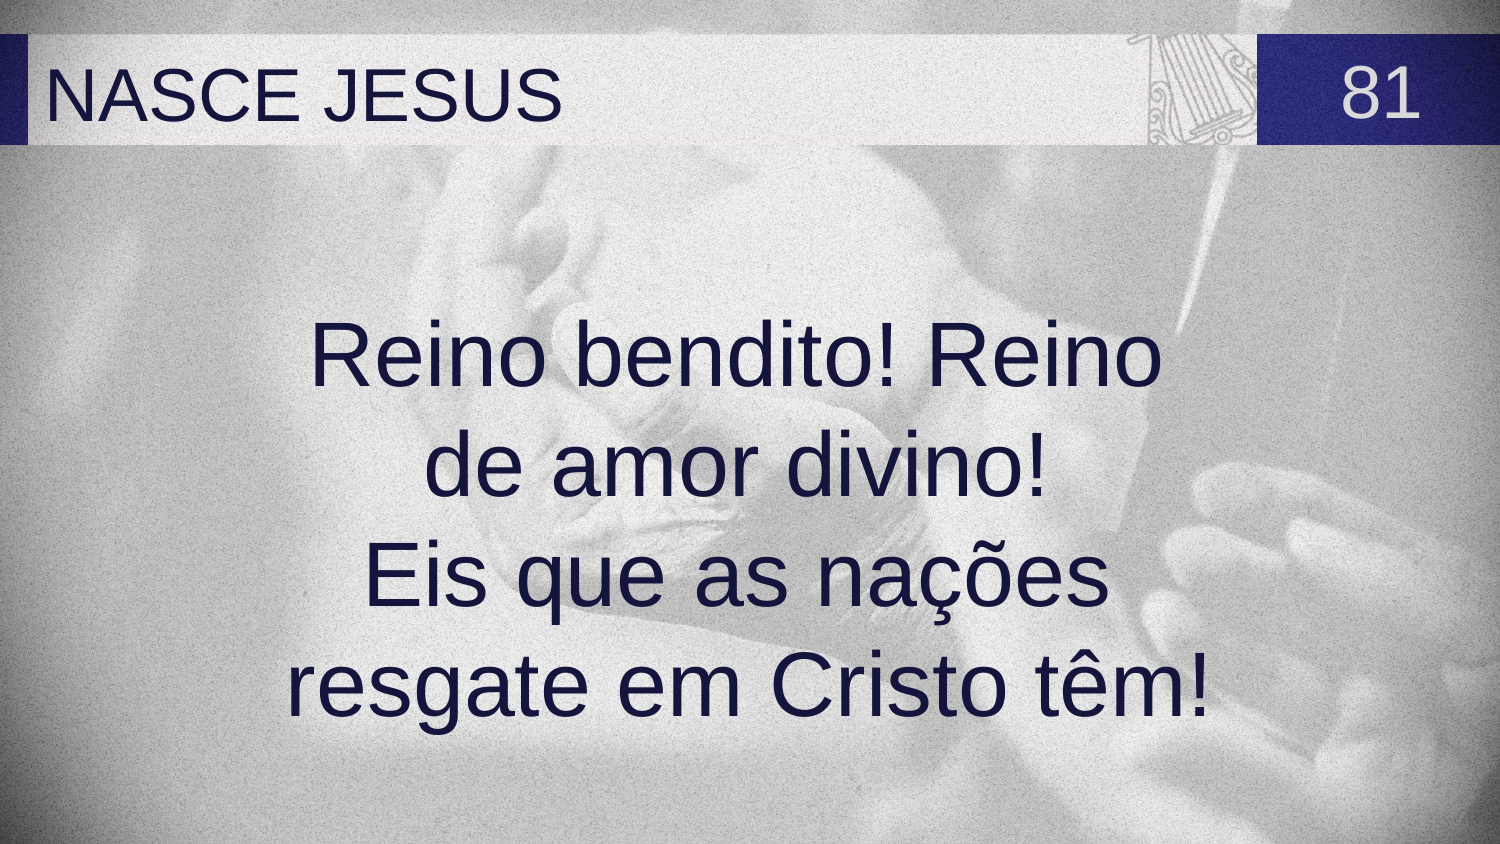

# NASCE JESUS
81
Reino bendito! Reino
de amor divino!
Eis que as nações
resgate em Cristo têm!